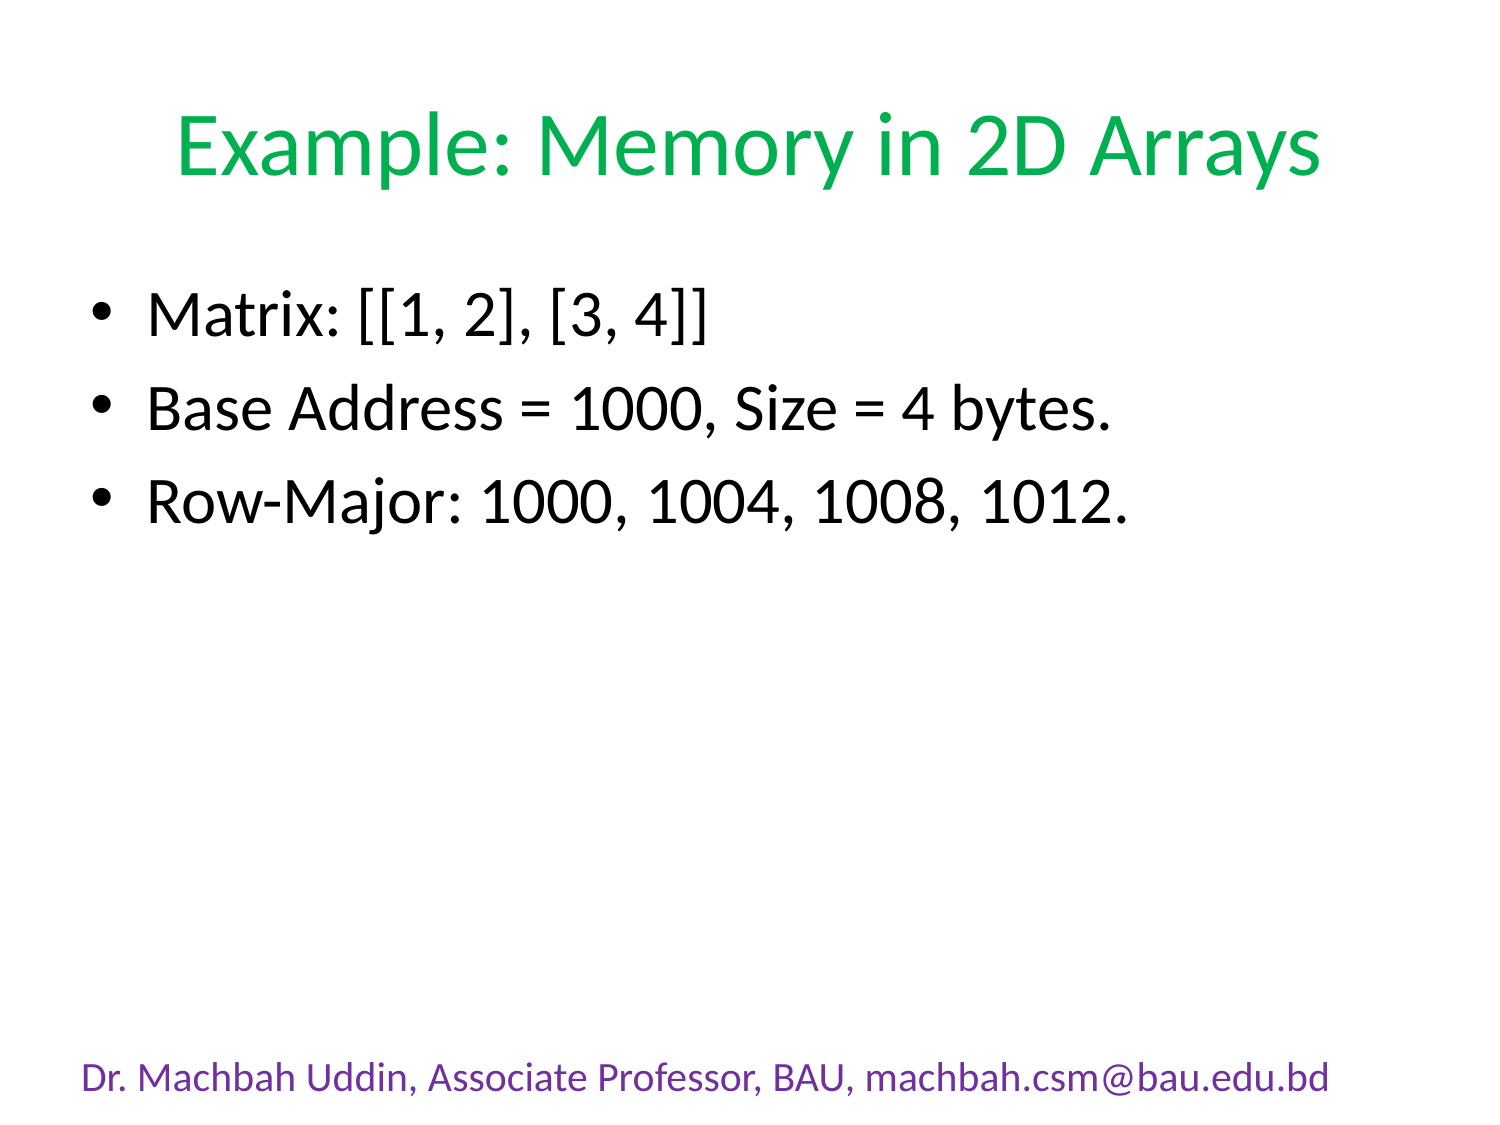

# Example: Memory in 2D Arrays
Matrix: [[1, 2], [3, 4]]
Base Address = 1000, Size = 4 bytes.
Row-Major: 1000, 1004, 1008, 1012.